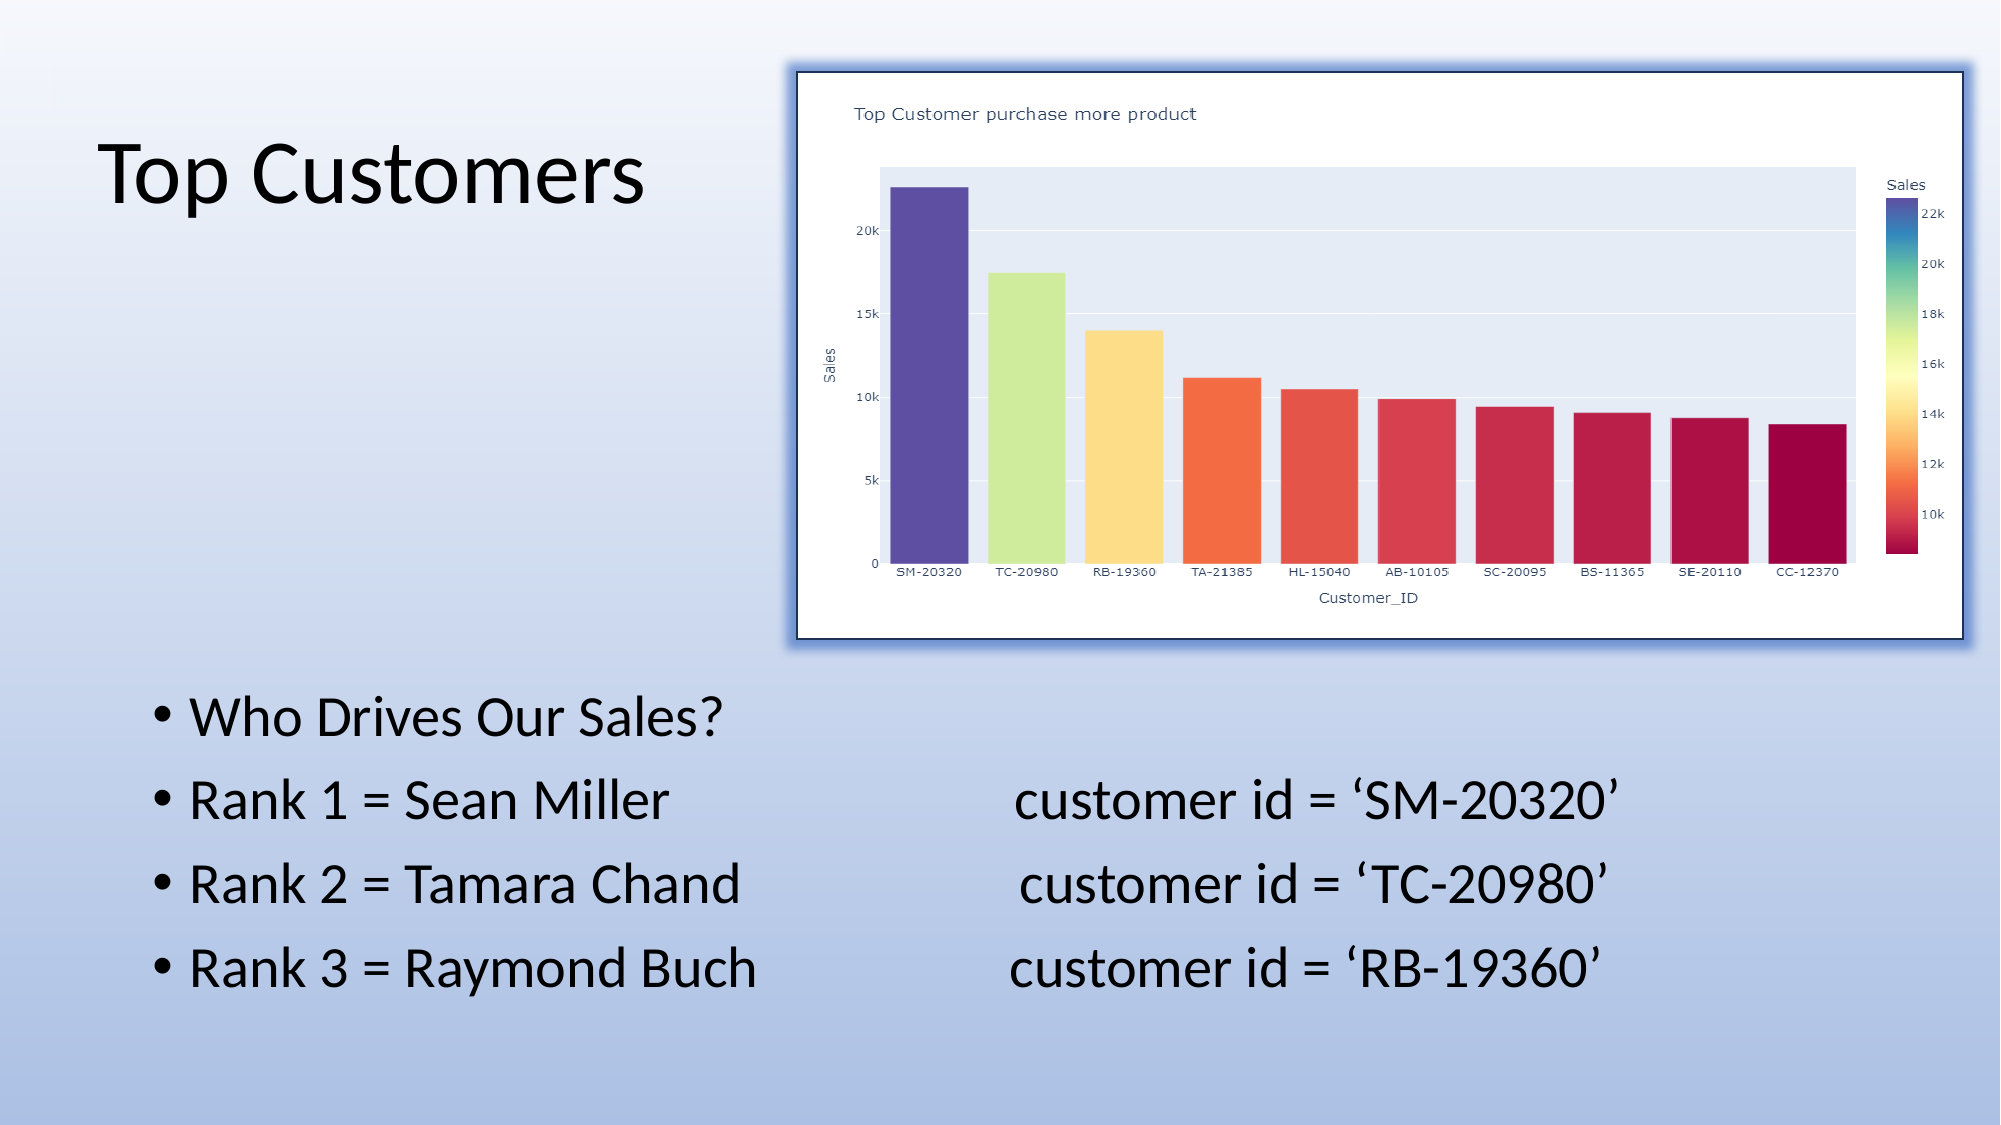

# Top Customers

Who Drives Our Sales?
Rank 1 = Sean Miller                          customer id = ‘SM-20320’
Rank 2 = Tamara Chand                     customer id = ‘TC-20980’
Rank 3 = Raymond Buch                   customer id = ‘RB-19360’